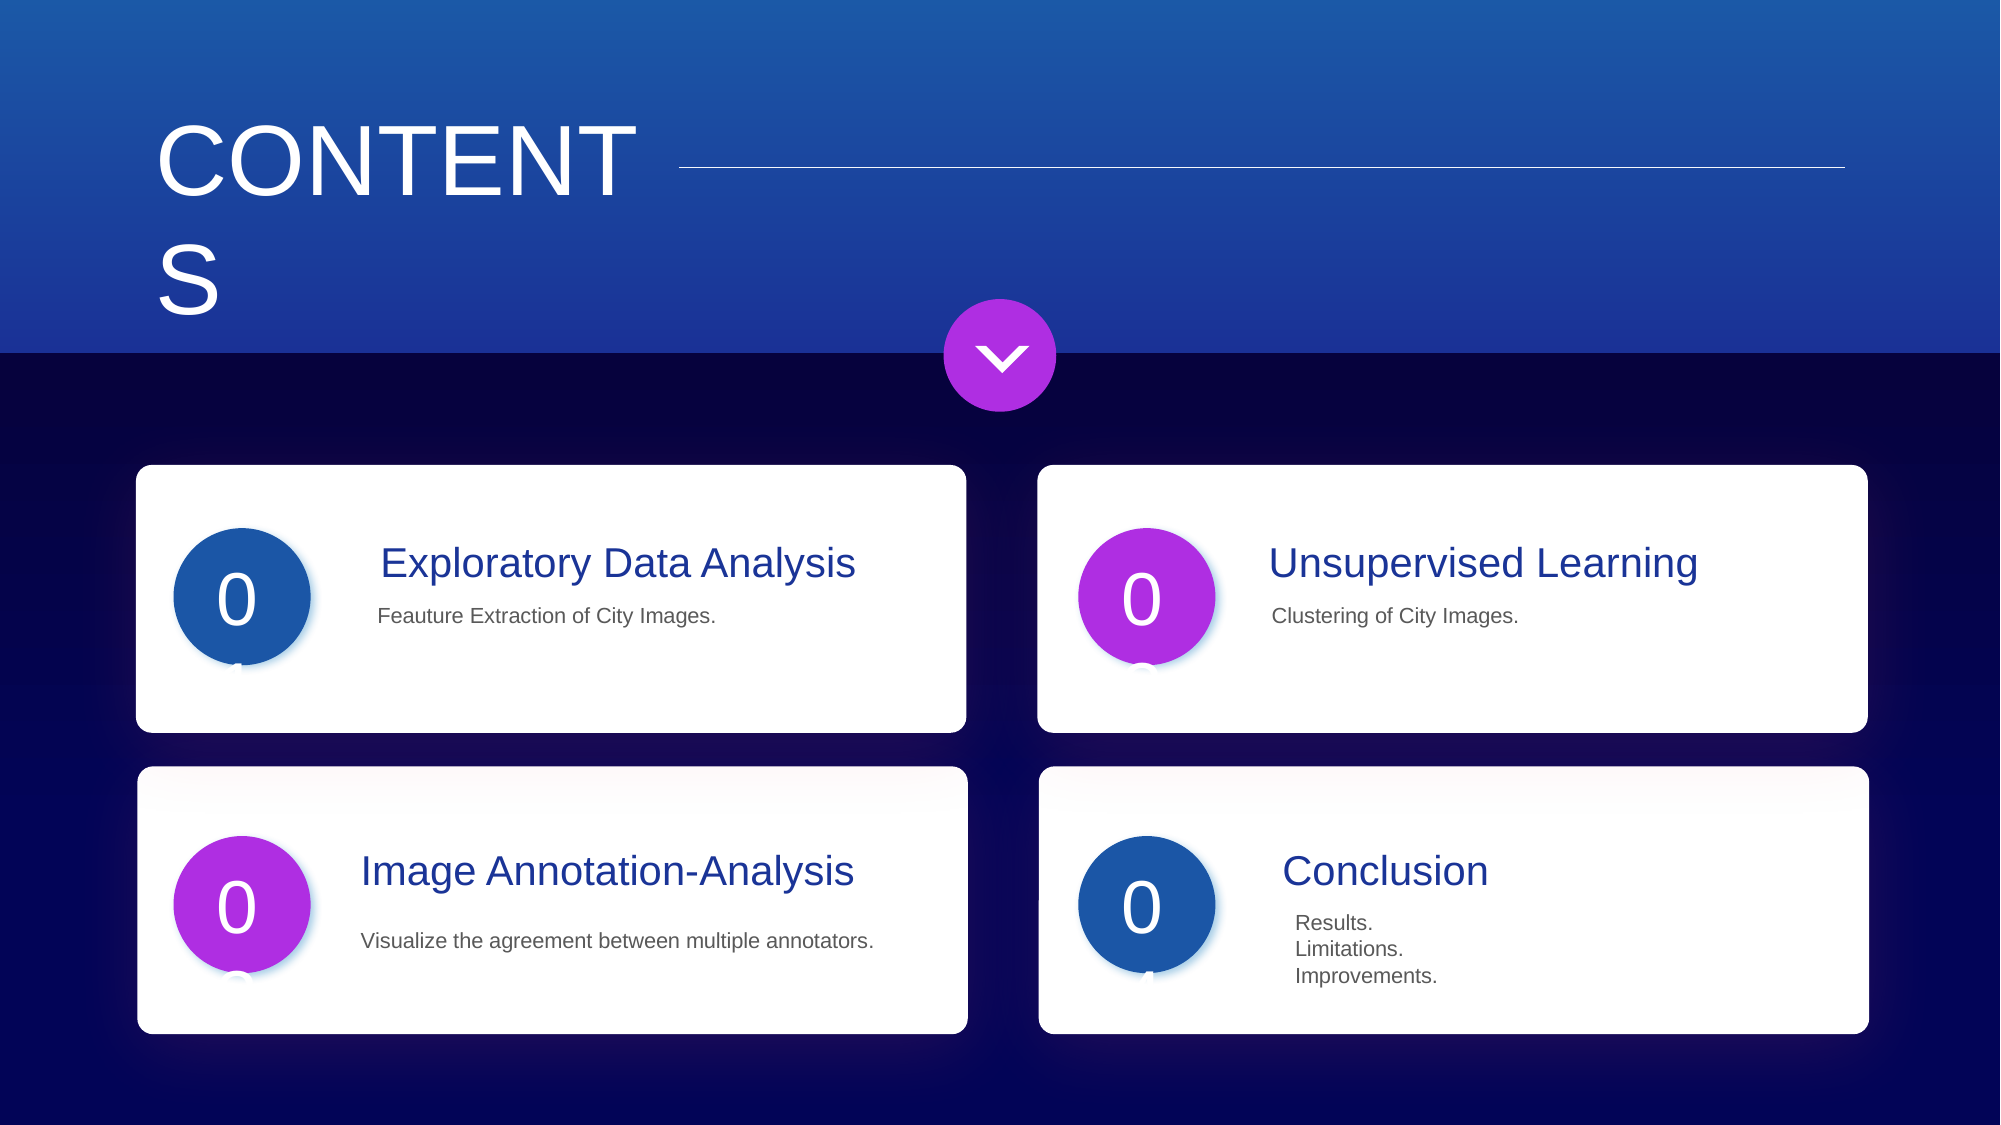

CONTENTS

Exploratory Data Analysis
01
02

03
04

Unsupervised Learning
02
Feauture Extraction of City Images.
Clustering of City Images.

Image Annotation-Analysis

Conclusion
Visualize the agreement between multiple annotators.

Results.
Limitations.
Improvements.
2